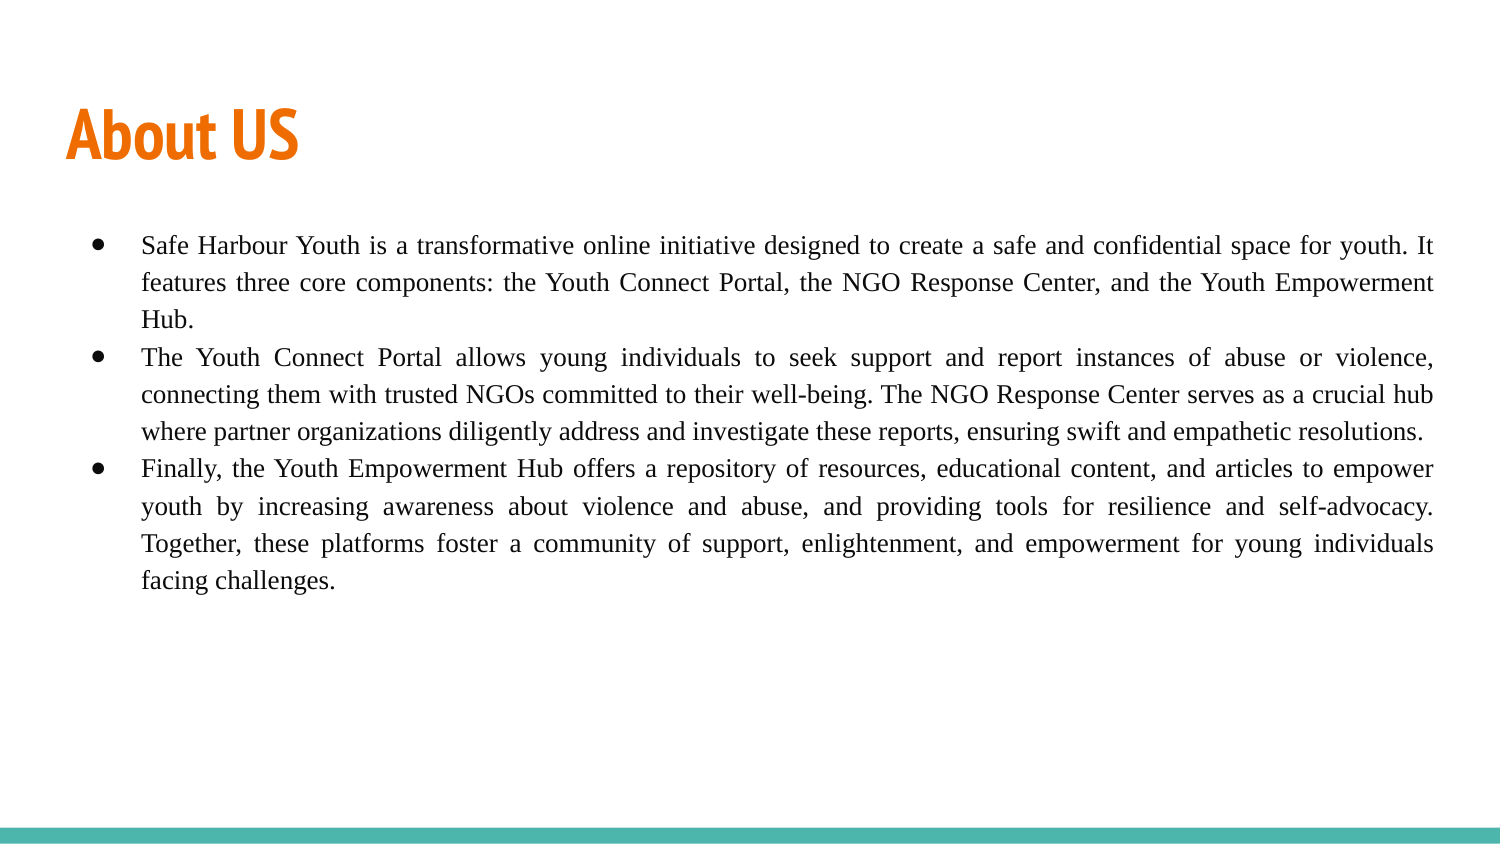

# About US
Safe Harbour Youth is a transformative online initiative designed to create a safe and confidential space for youth. It features three core components: the Youth Connect Portal, the NGO Response Center, and the Youth Empowerment Hub.
The Youth Connect Portal allows young individuals to seek support and report instances of abuse or violence, connecting them with trusted NGOs committed to their well-being. The NGO Response Center serves as a crucial hub where partner organizations diligently address and investigate these reports, ensuring swift and empathetic resolutions.
Finally, the Youth Empowerment Hub offers a repository of resources, educational content, and articles to empower youth by increasing awareness about violence and abuse, and providing tools for resilience and self-advocacy. Together, these platforms foster a community of support, enlightenment, and empowerment for young individuals facing challenges.